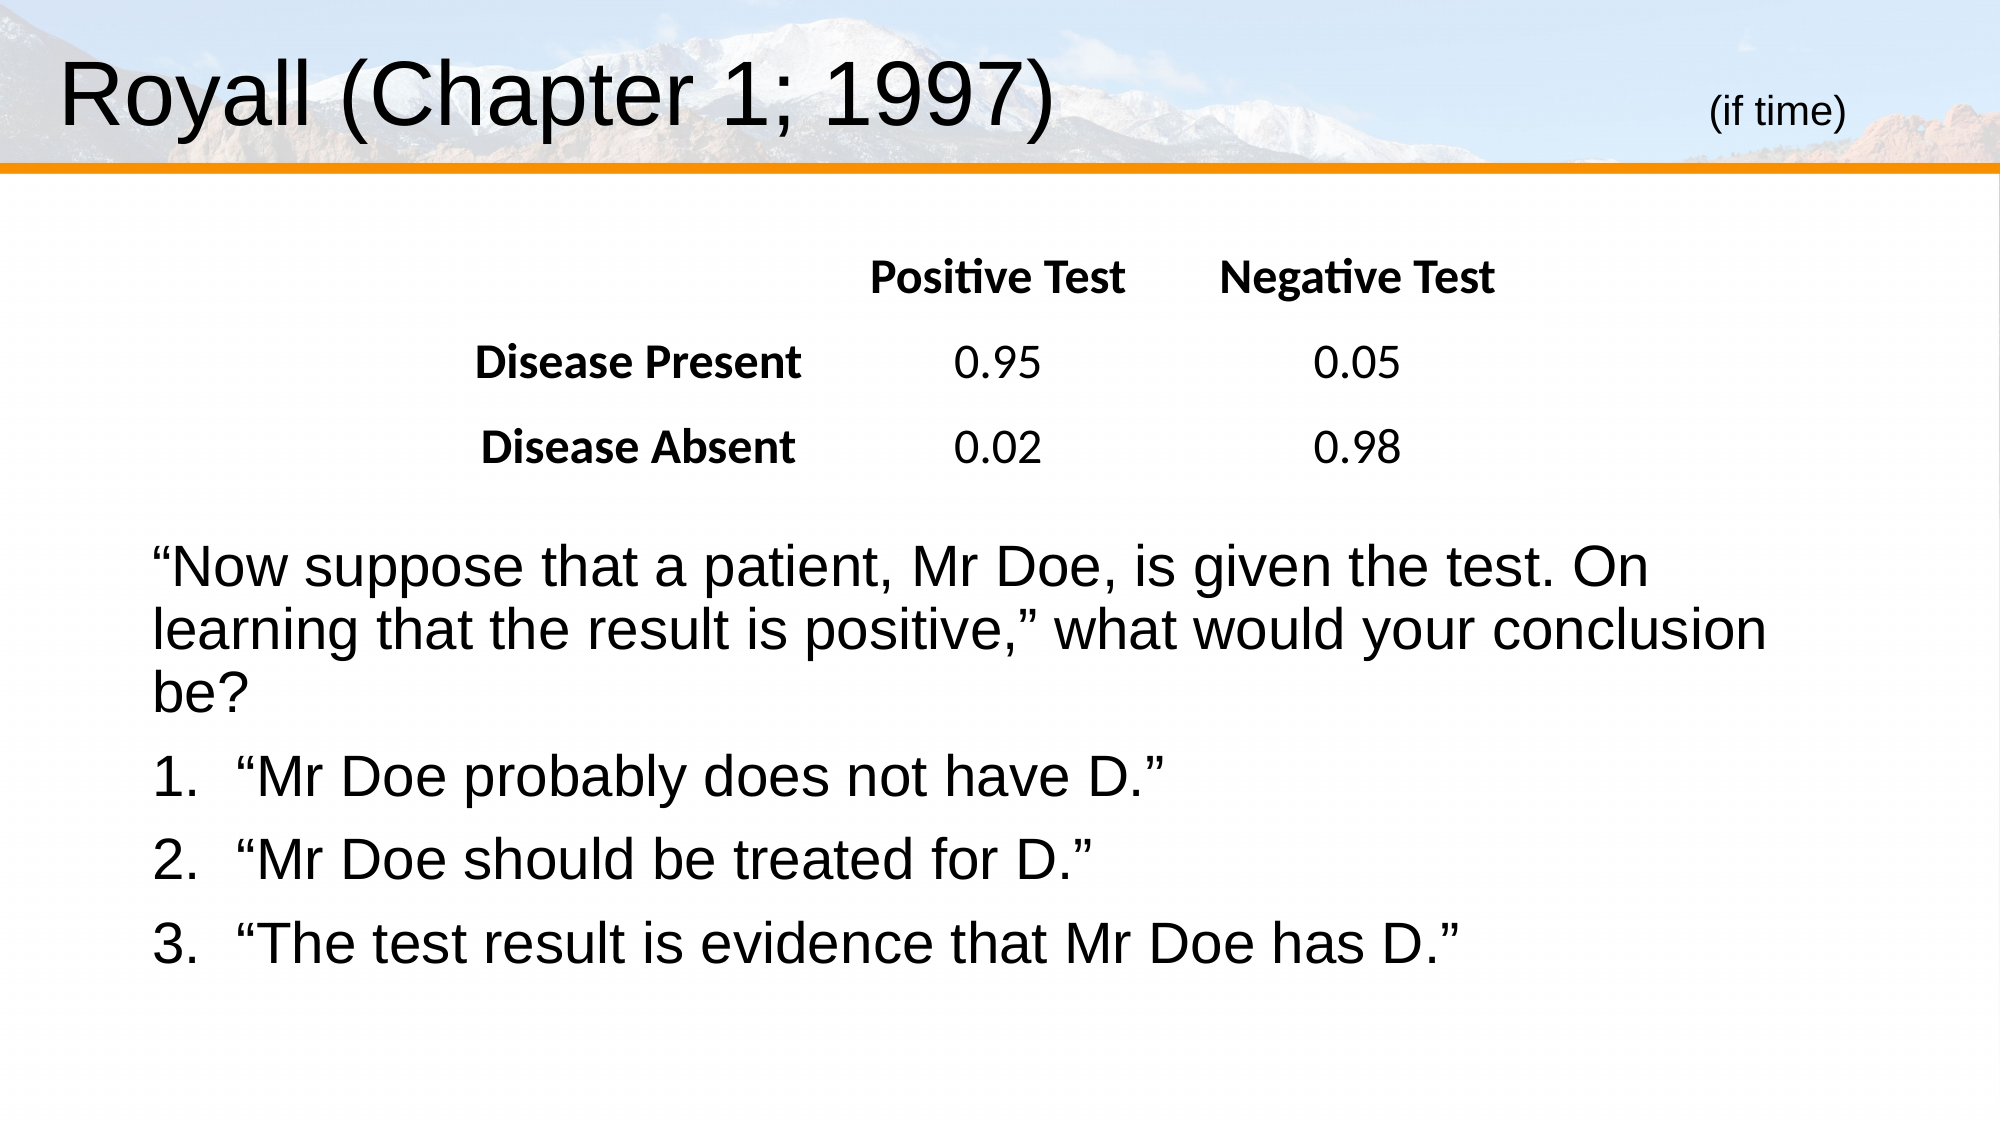

# Royall (Chapter 1; 1997) 					(if time)
|  | Positive Test | Negative Test |
| --- | --- | --- |
| Disease Present | 0.95 | 0.05 |
| Disease Absent | 0.02 | 0.98 |

“Now suppose that a patient, Mr Doe, is given the test. On learning that the result is positive,” what would your conclusion be?
“Mr Doe probably does not have D.”
“Mr Doe should be treated for D.”
“The test result is evidence that Mr Doe has D.”